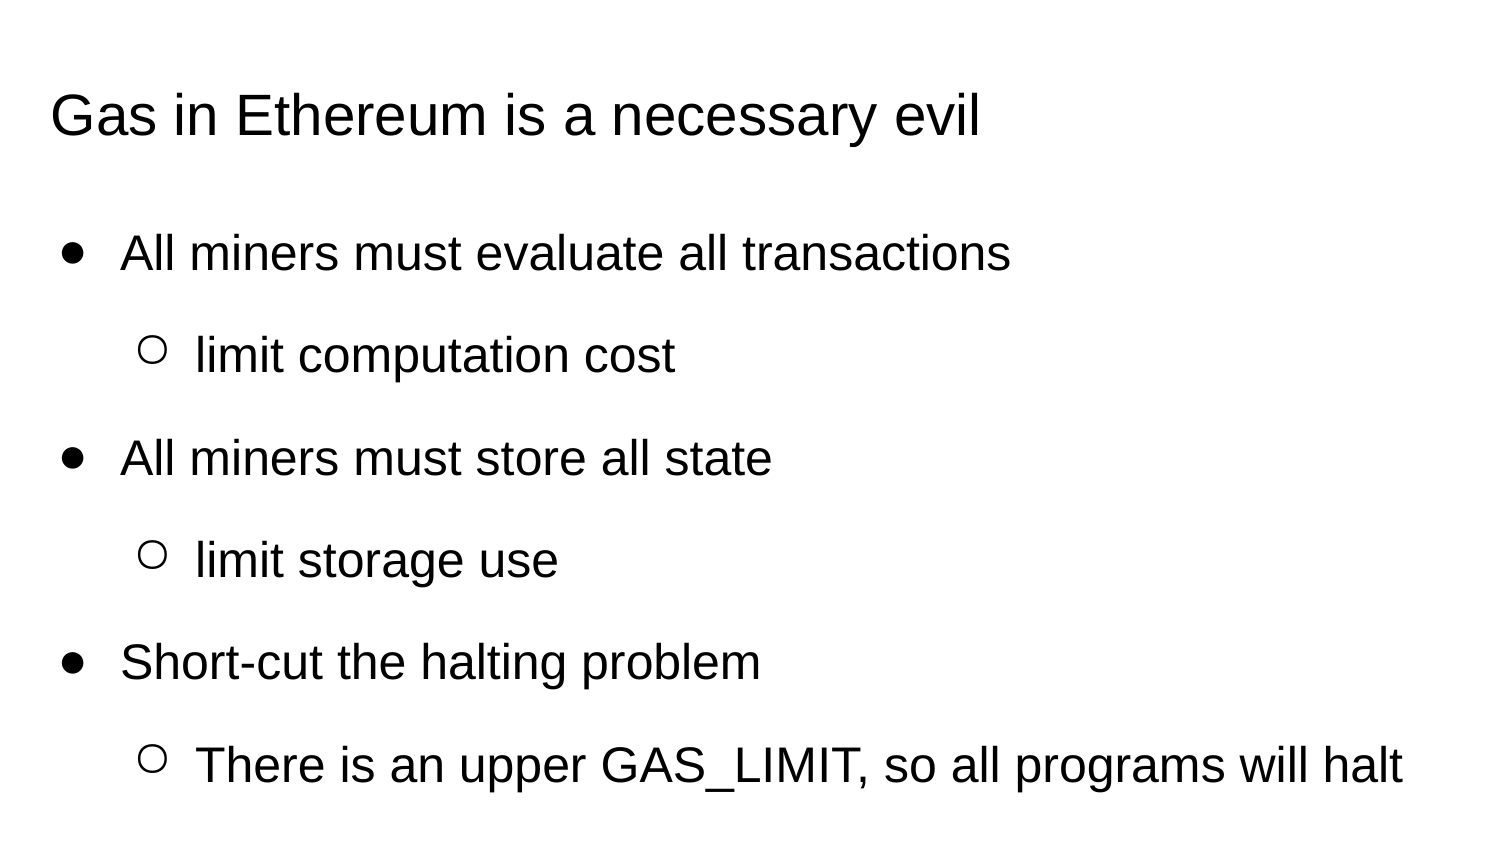

# Gas in Ethereum is a necessary evil
All miners must evaluate all transactions
limit computation cost
All miners must store all state
limit storage use
Short-cut the halting problem
There is an upper GAS_LIMIT, so all programs will halt